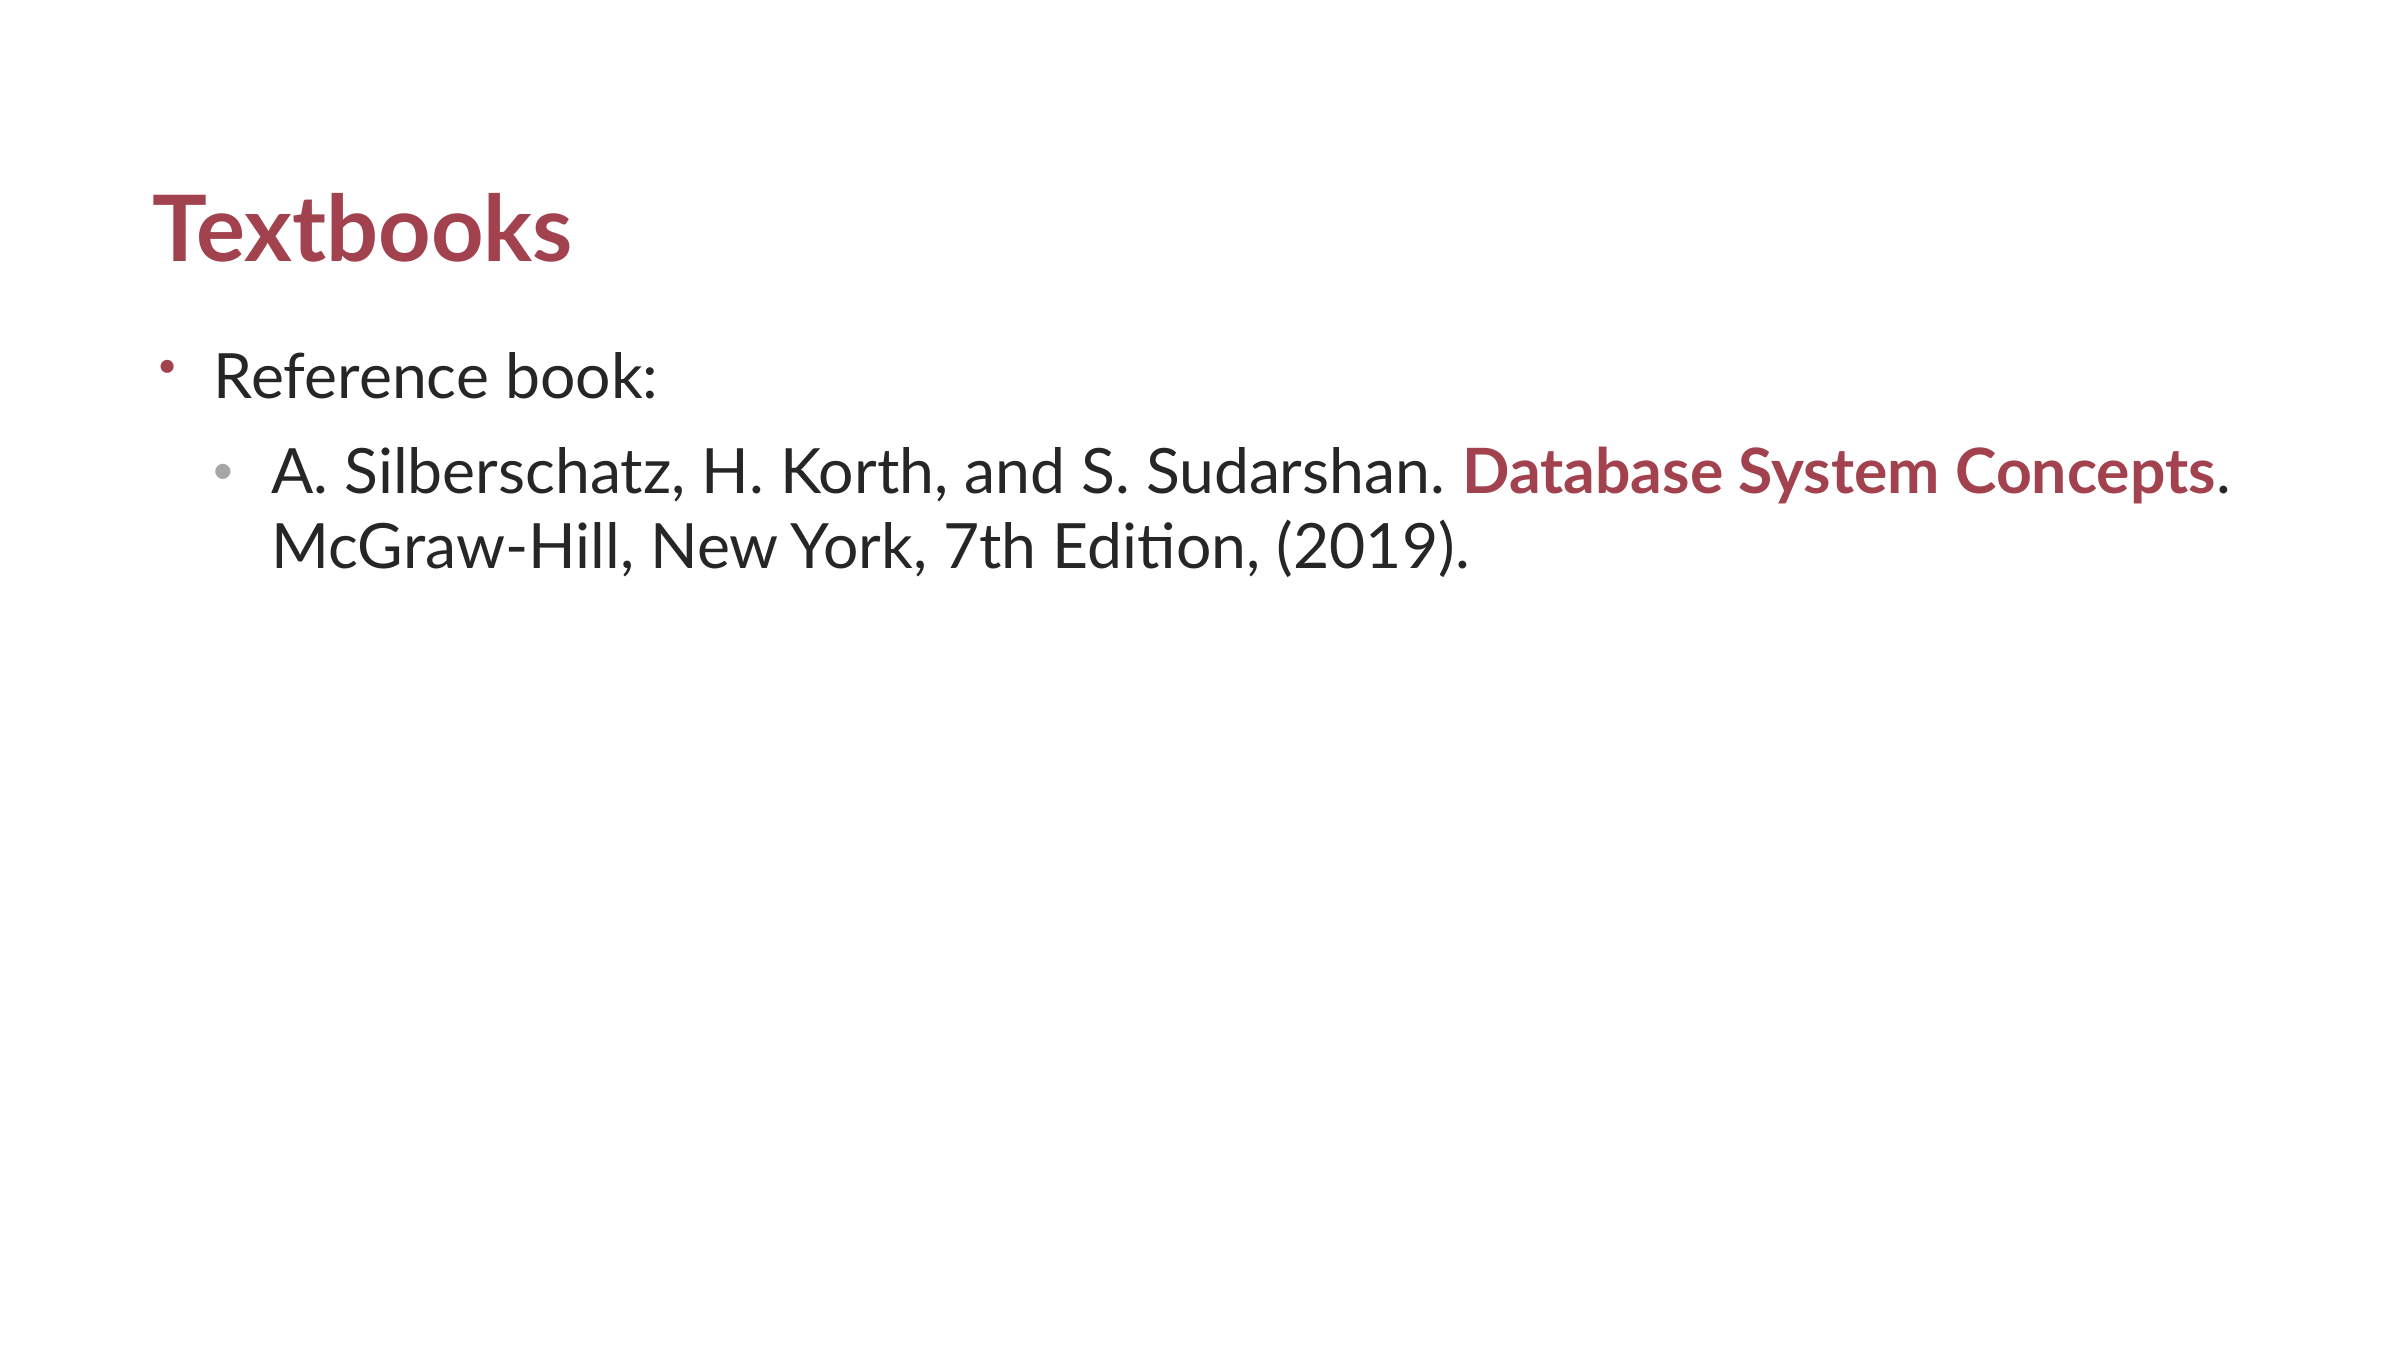

# Textbooks
Reference book:
A. Silberschatz, H. Korth, and S. Sudarshan. Database System Concepts. McGraw-Hill, New York, 7th Edition, (2019).